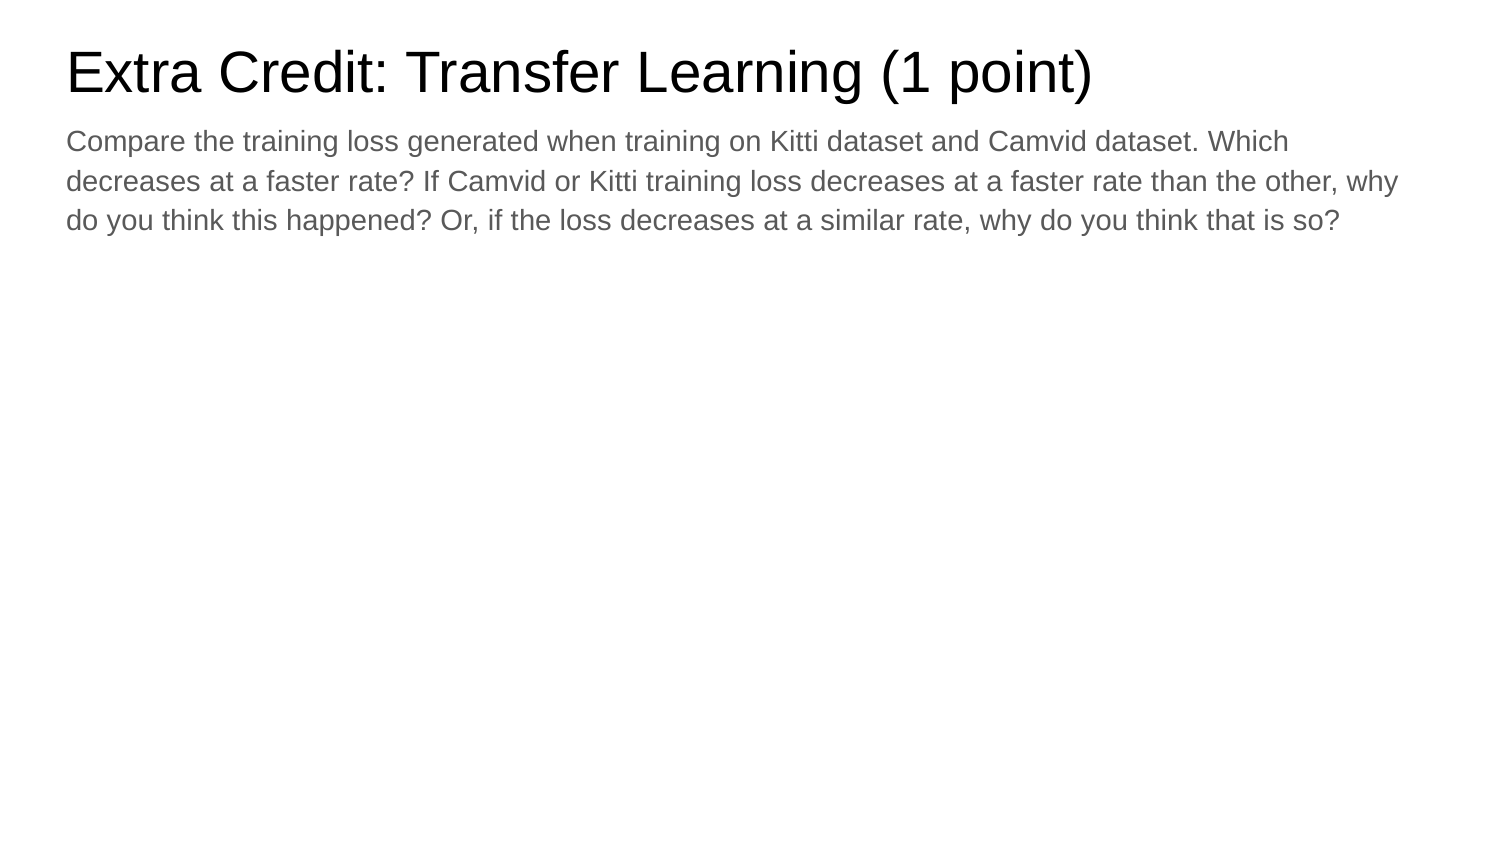

# Extra Credit: Transfer Learning (1 point)
Compare the training loss generated when training on Kitti dataset and Camvid dataset. Which decreases at a faster rate? If Camvid or Kitti training loss decreases at a faster rate than the other, why do you think this happened? Or, if the loss decreases at a similar rate, why do you think that is so?